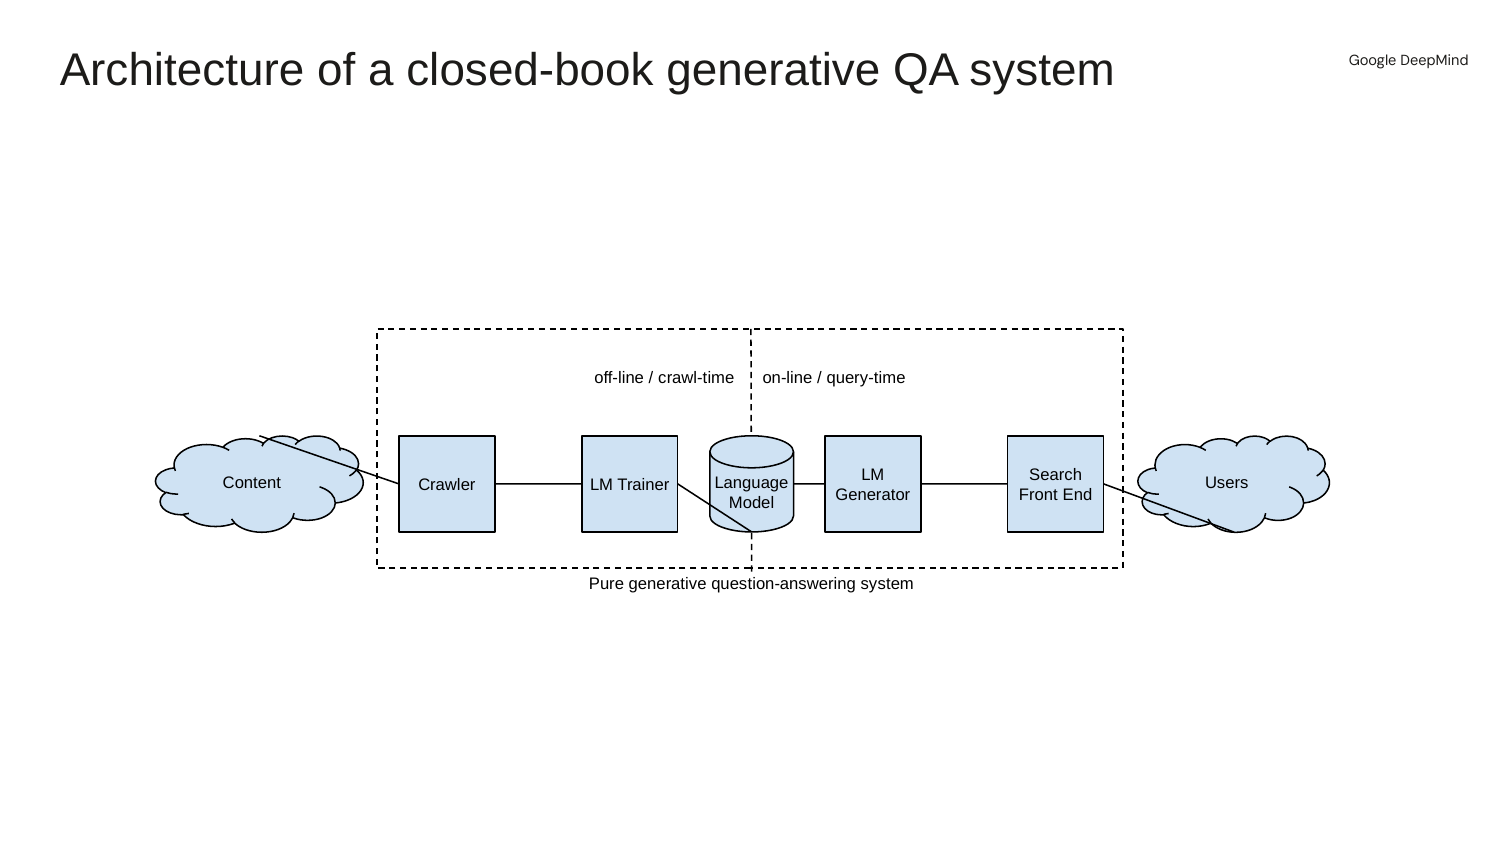

# Architecture of a closed-book generative QA system

off-line / crawl-time
on-line / query-time
Content
LM Trainer
LM Generator
Language Model
Users
Search Front End
Crawler
Pure generative question-answering system